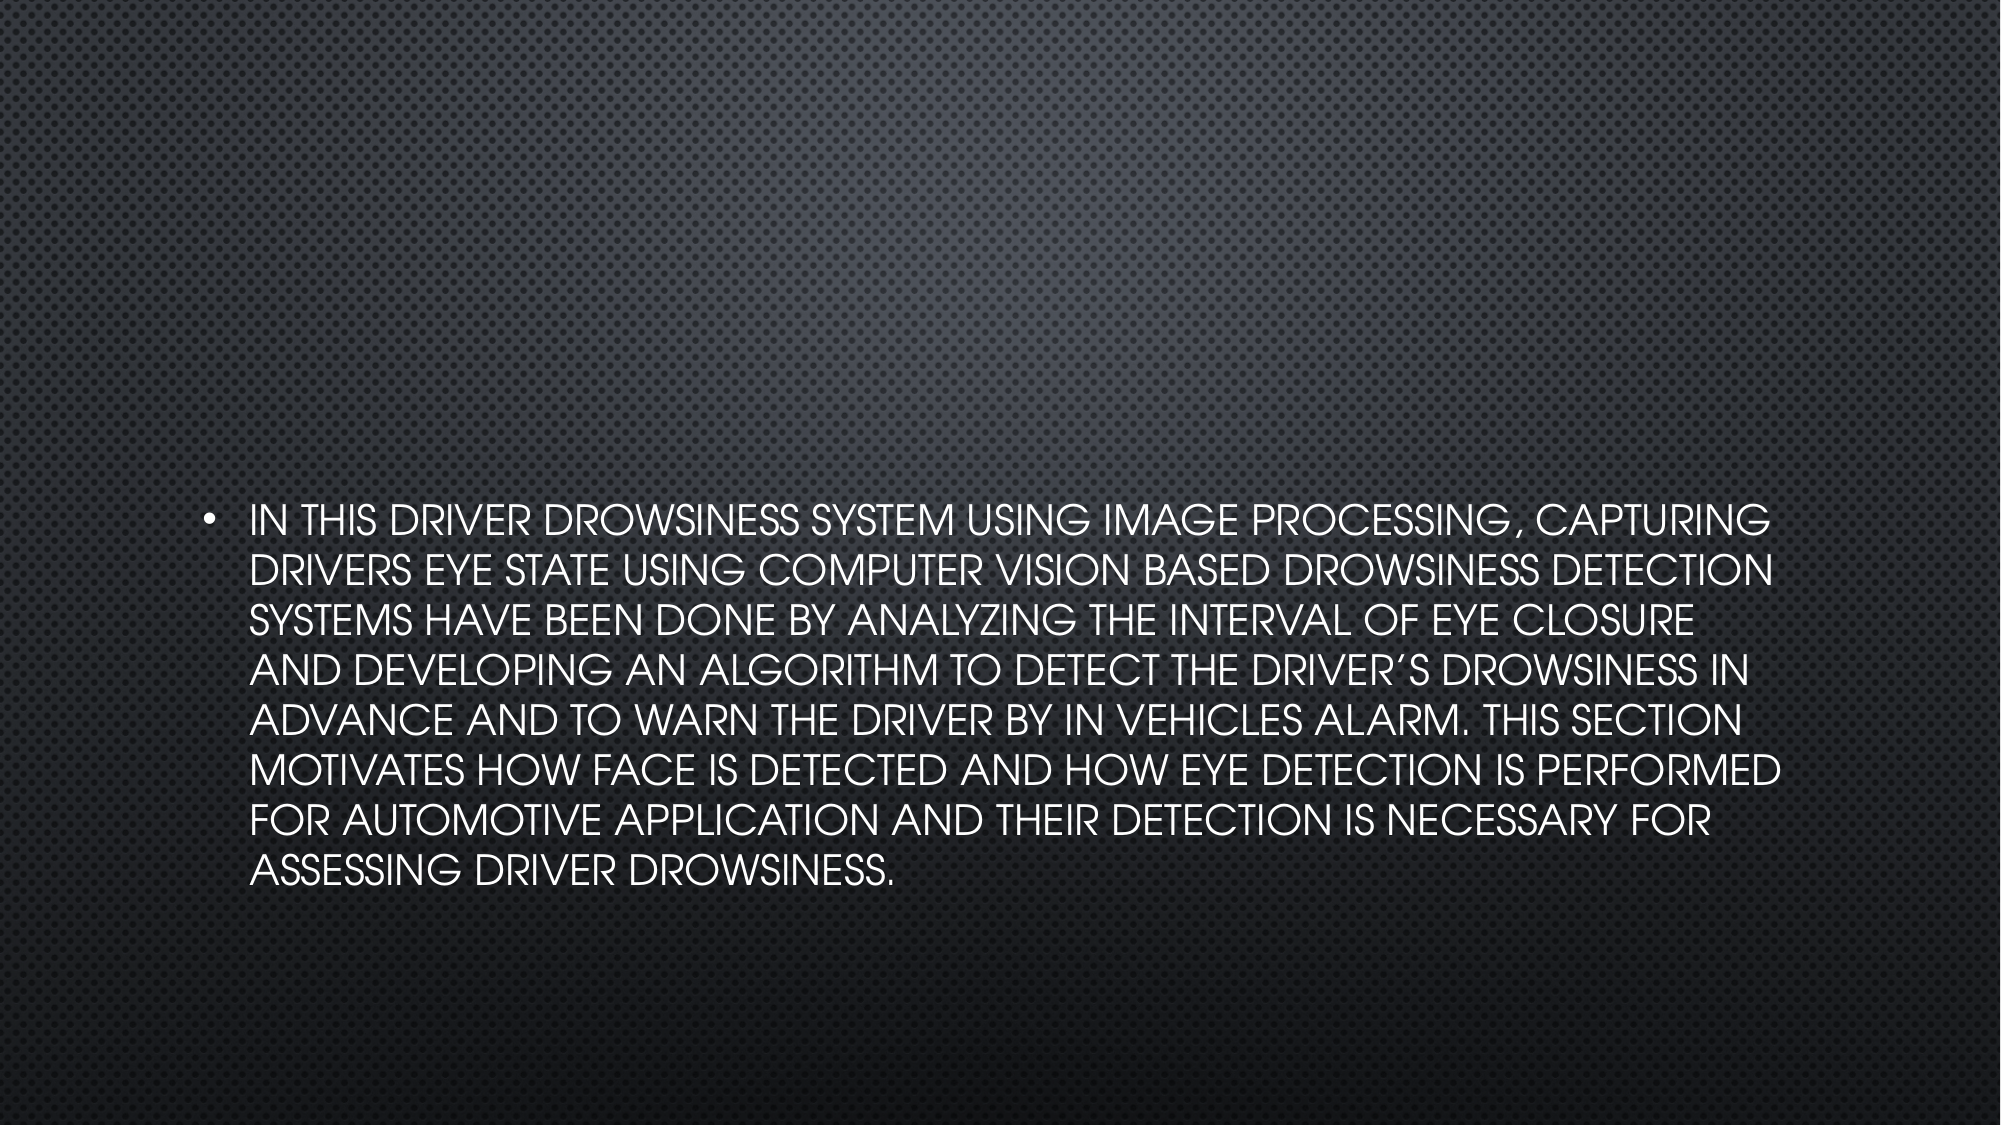

#
In this Driver Drowsiness System using Image Processing, capturing drivers eye state using computer vision based drowsiness detection systems have been done by analyzing the interval of eye closure and developing an algorithm to detect the driver’s drowsiness in advance and to warn the driver by in vehicles alarm. This section motivates how face is detected and how eye detection is performed for automotive application and their detection is necessary for assessing driver drowsiness.